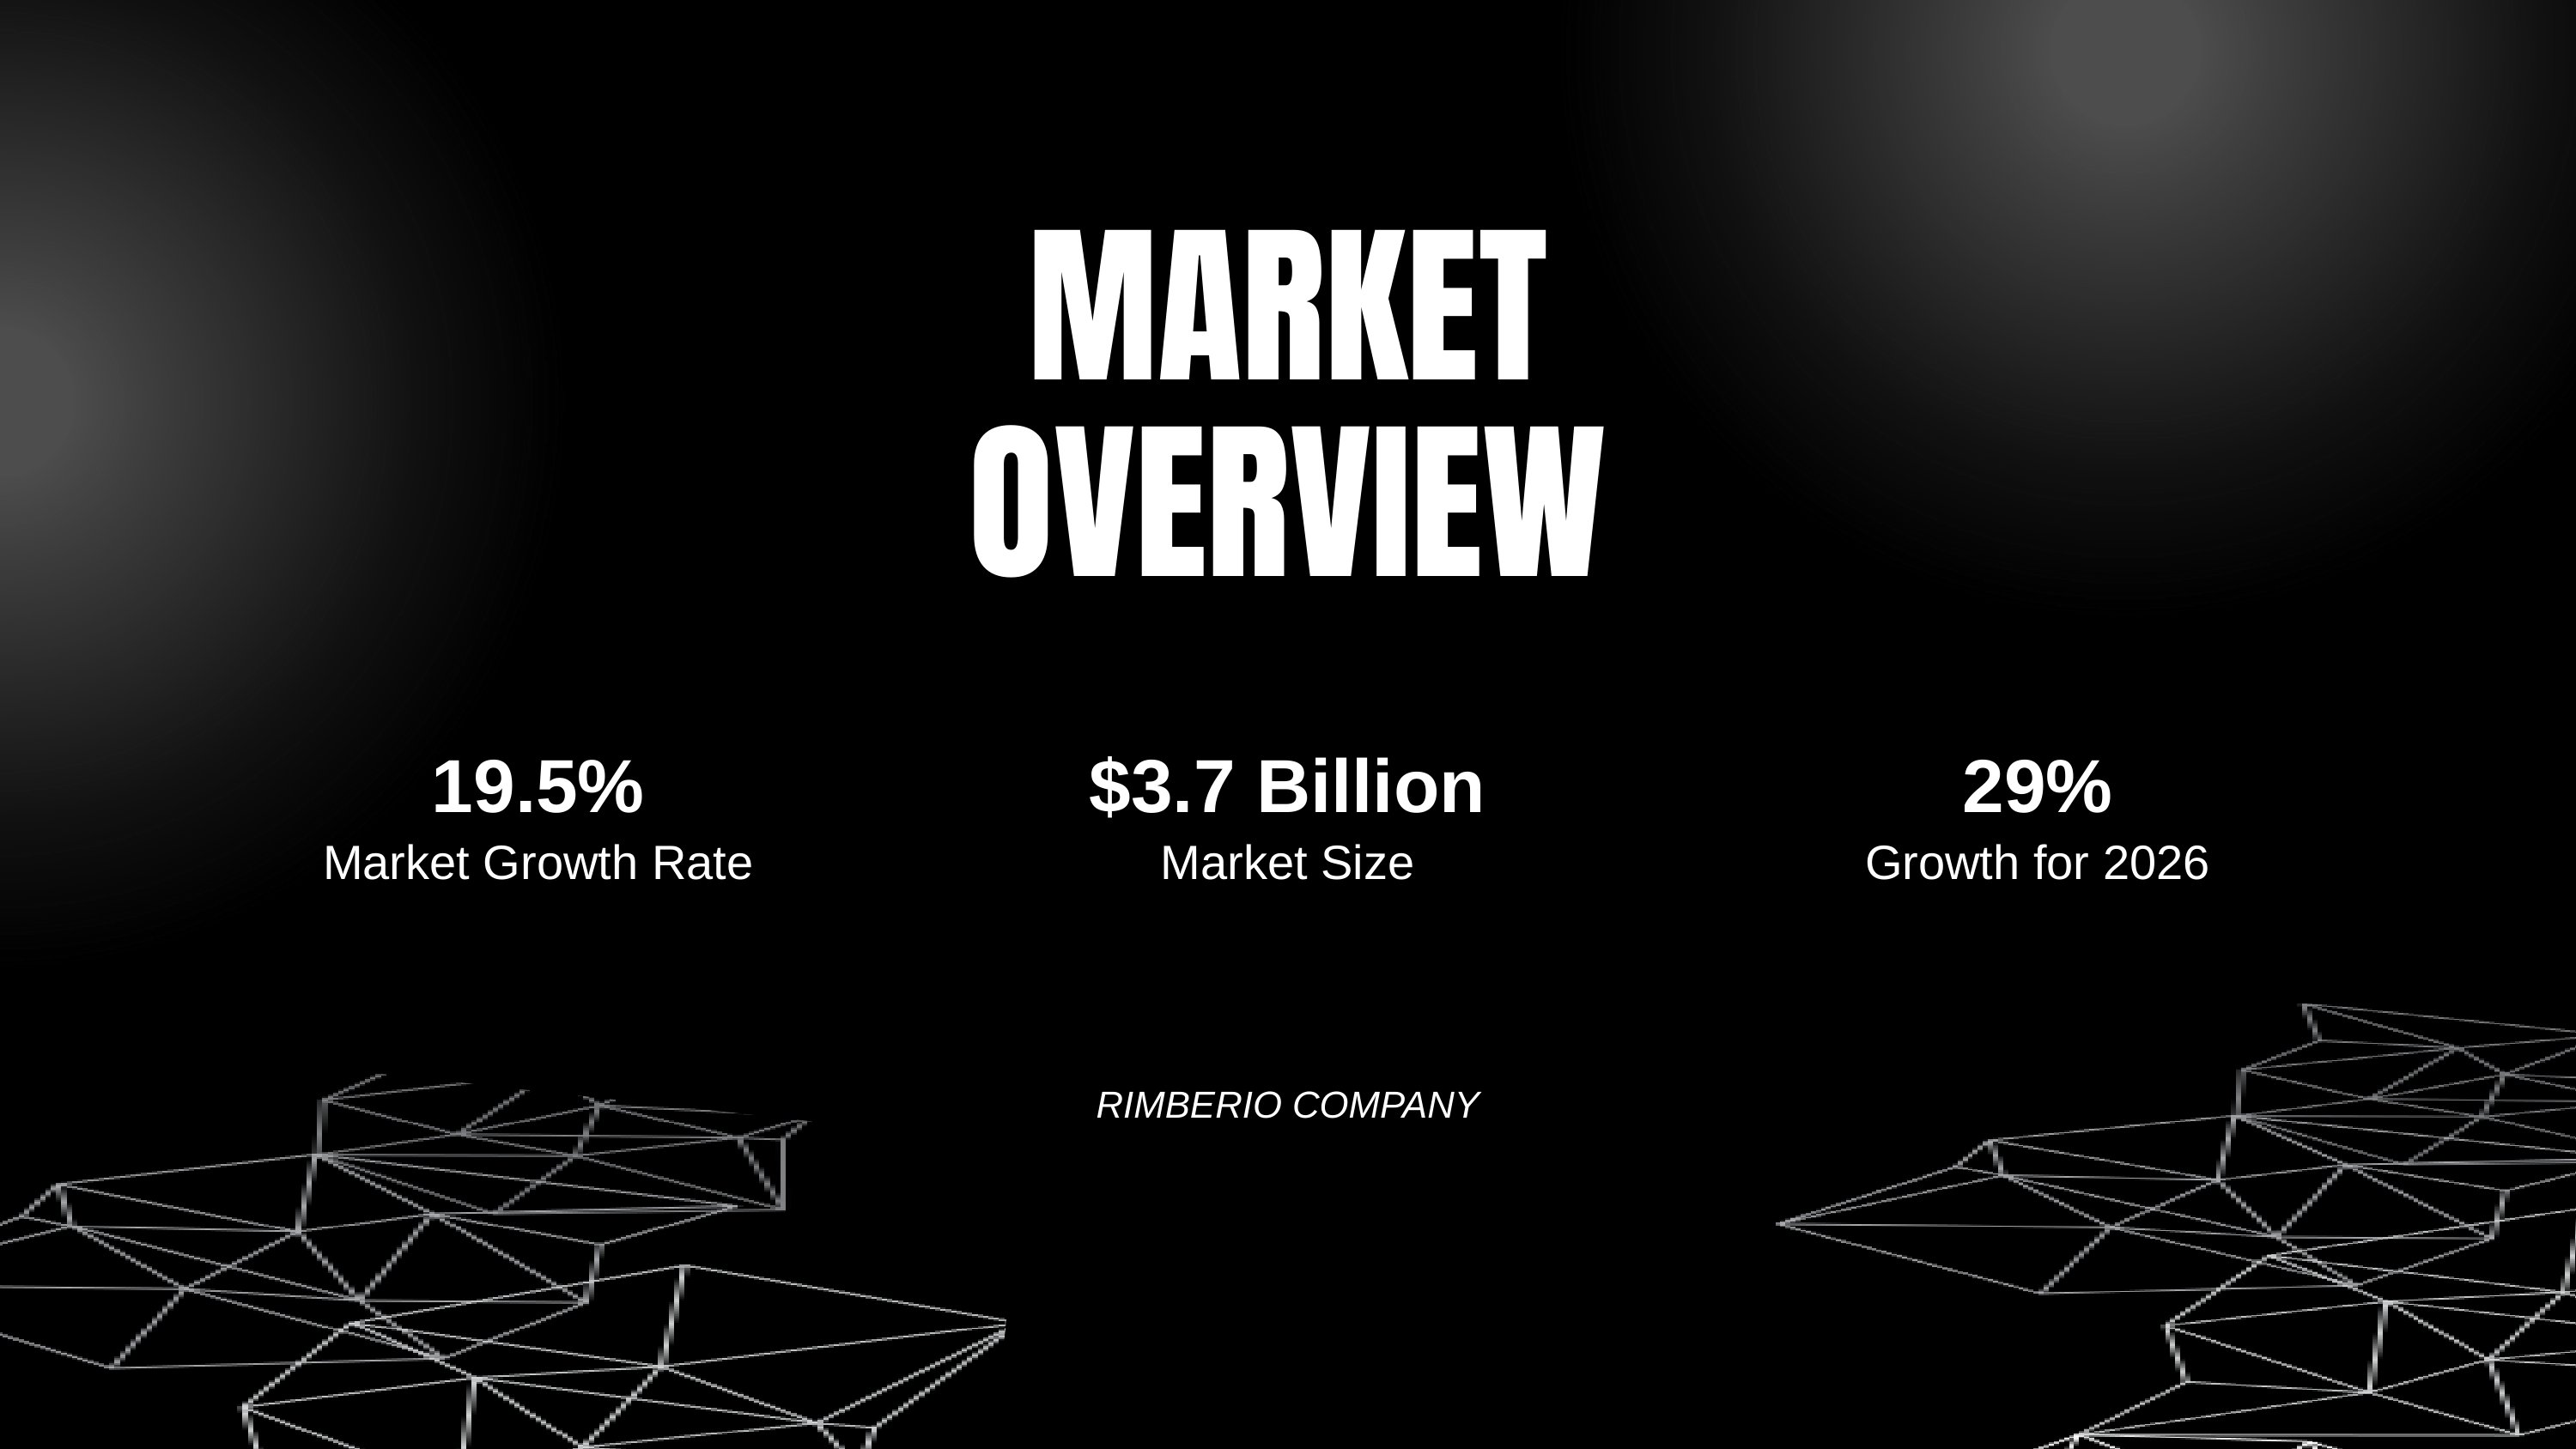

MARKET OVERVIEW
19.5%
$3.7 Billion
29%

Market Growth Rate
Market Size
Growth for 2026
RIMBERIO COMPANY